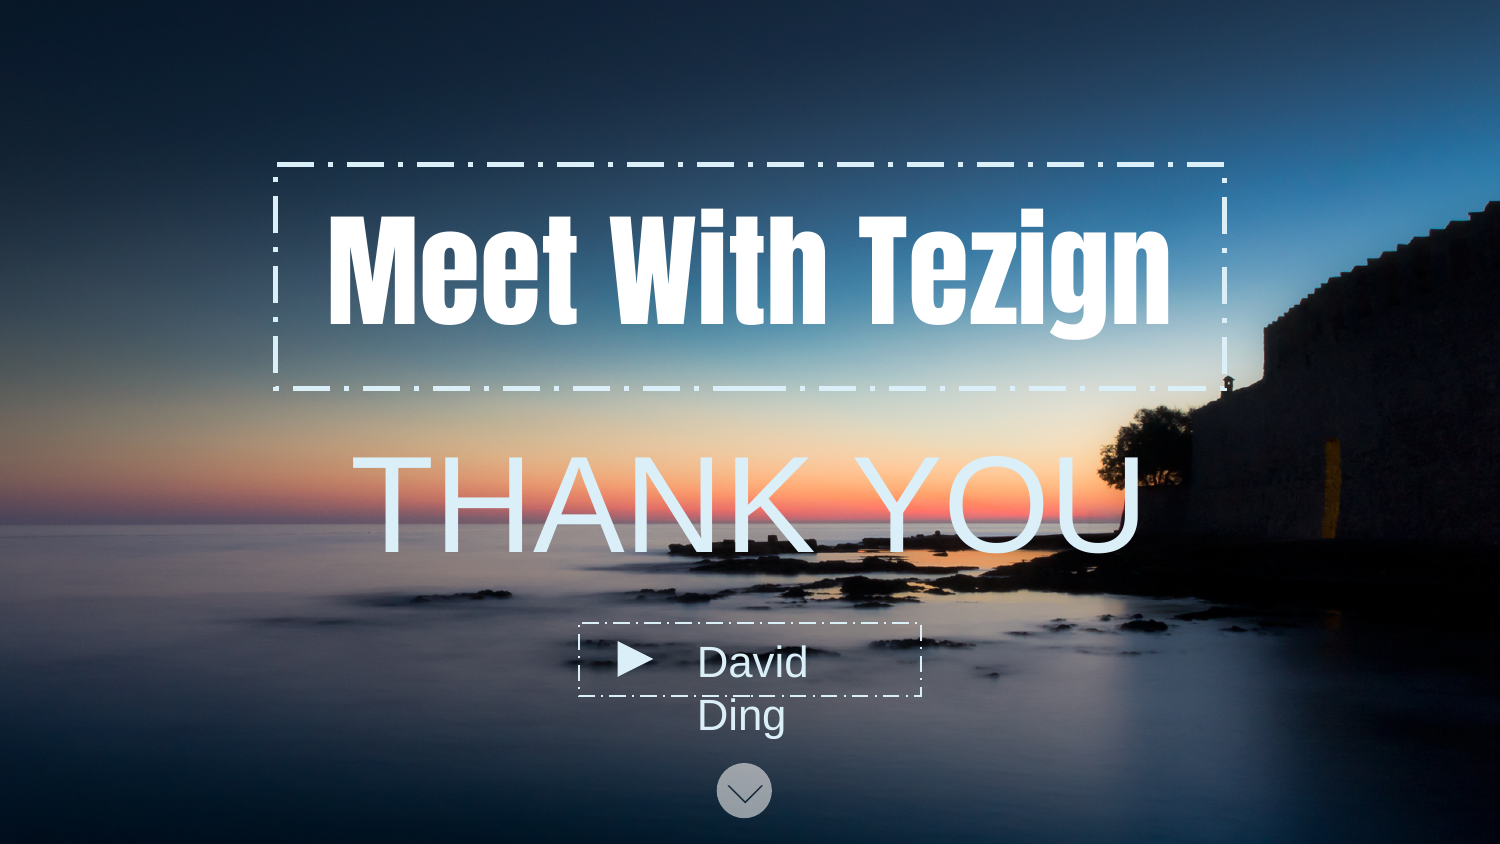

Meet With Tezign
THANK YOU

David Ding